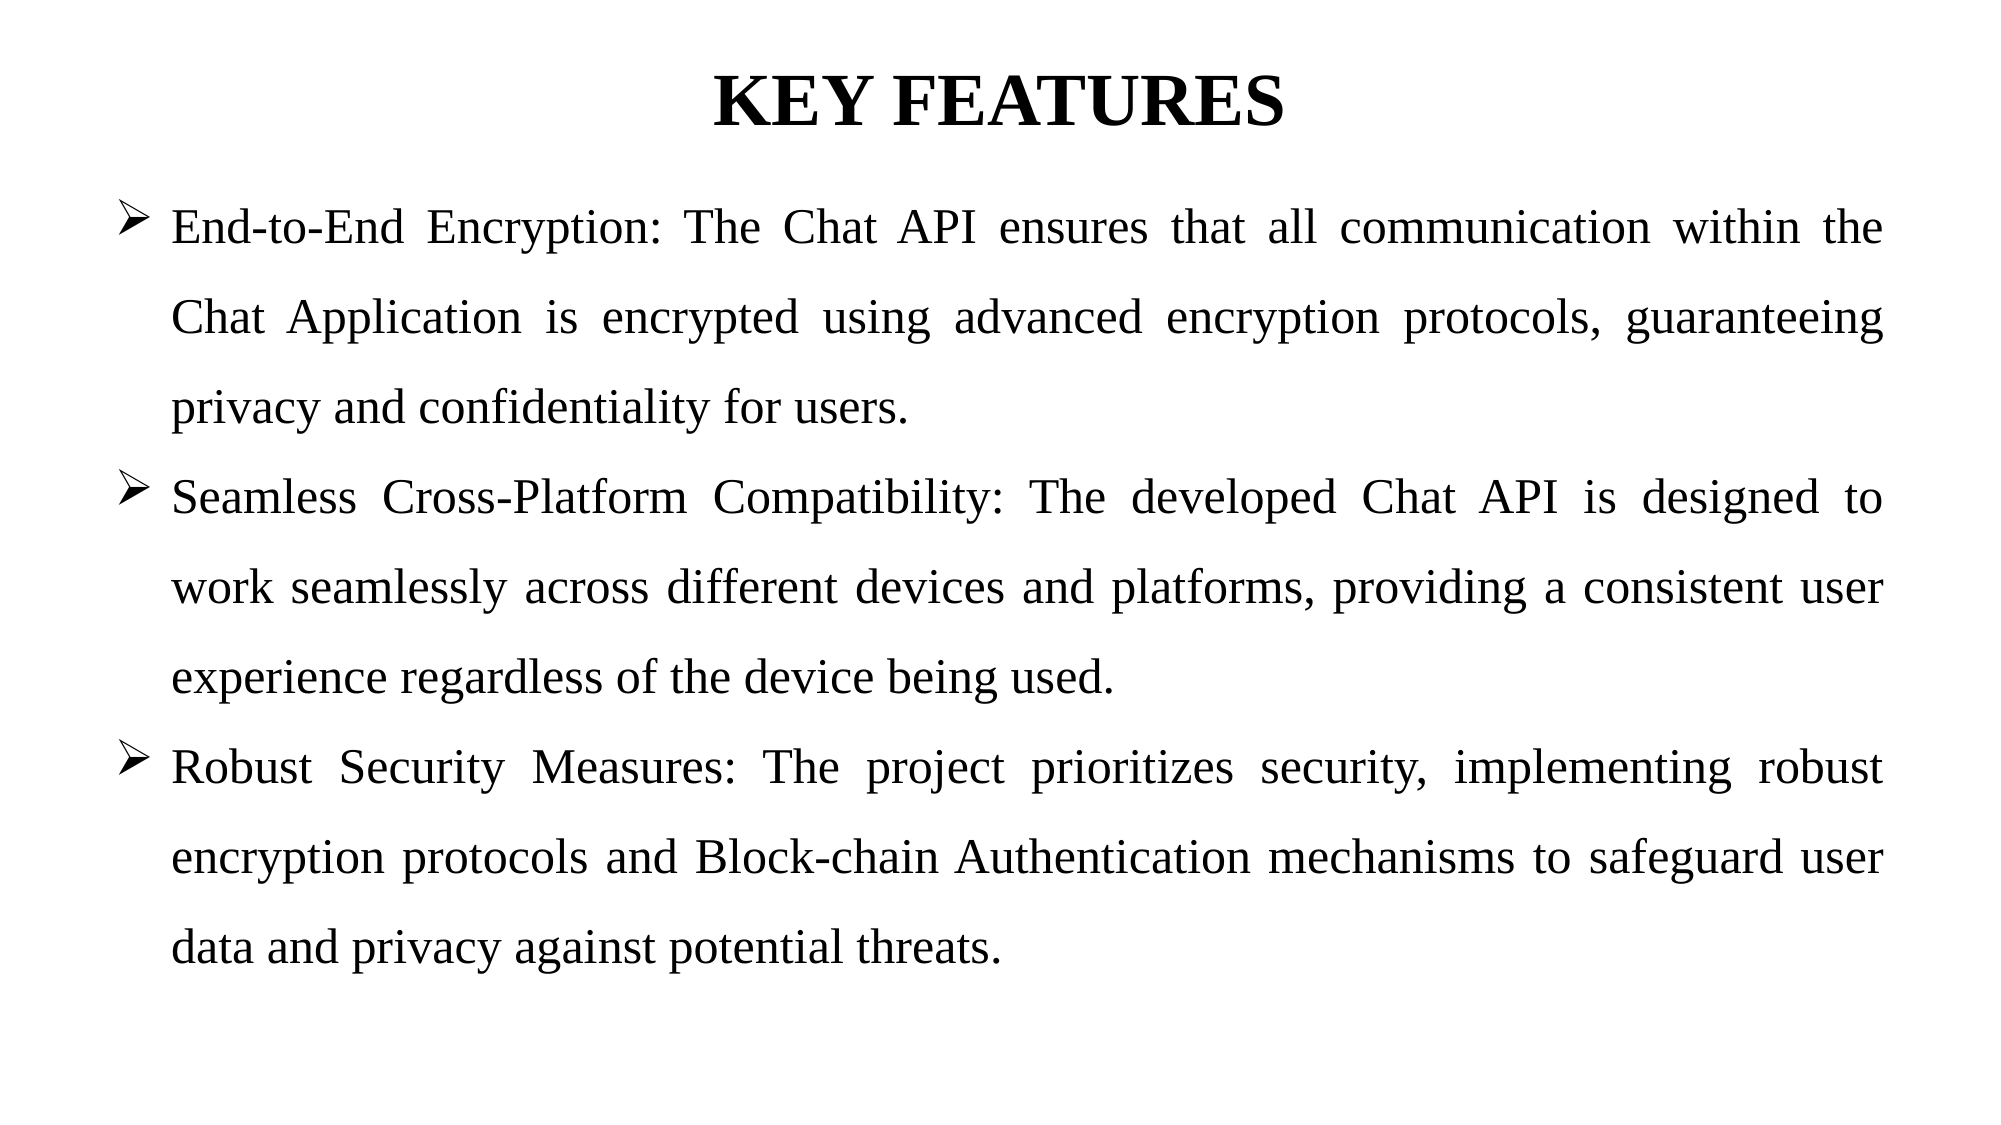

# KEY FEATURES
End-to-End Encryption: The Chat API ensures that all communication within the Chat Application is encrypted using advanced encryption protocols, guaranteeing privacy and confidentiality for users.
Seamless Cross-Platform Compatibility: The developed Chat API is designed to work seamlessly across different devices and platforms, providing a consistent user experience regardless of the device being used.
Robust Security Measures: The project prioritizes security, implementing robust encryption protocols and Block-chain Authentication mechanisms to safeguard user data and privacy against potential threats.